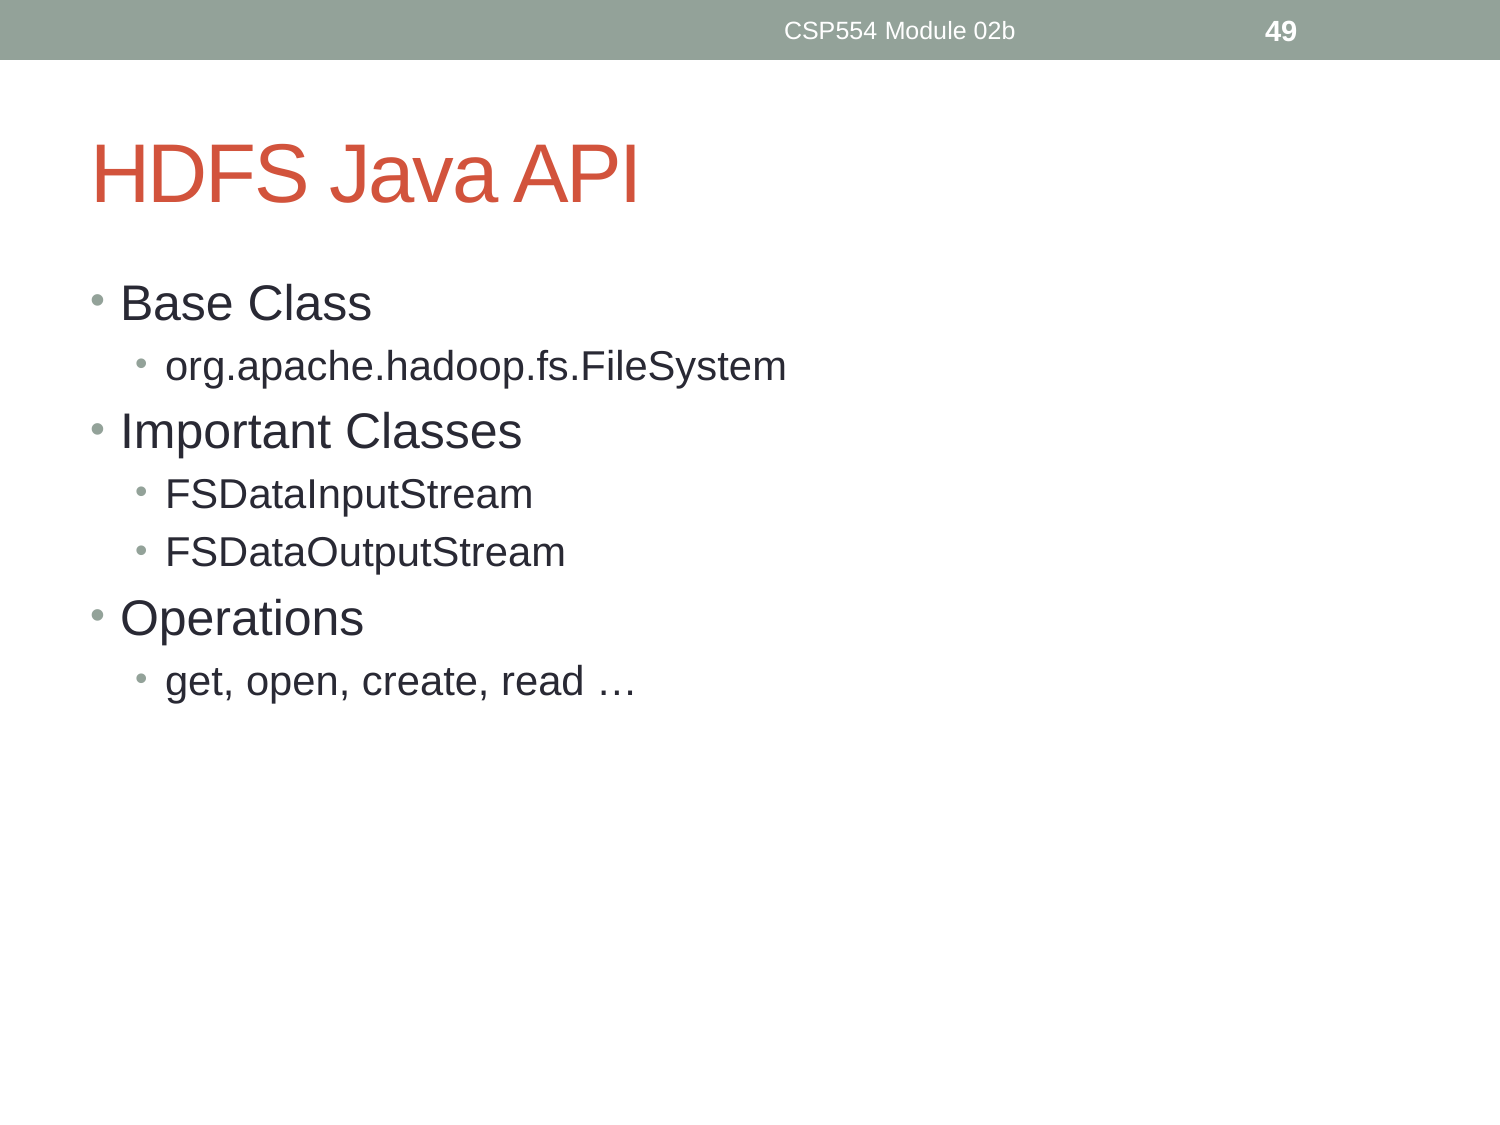

CSP554 Module 02b
49
# HDFS Java API
Base Class
org.apache.hadoop.fs.FileSystem
Important Classes
FSDataInputStream
FSDataOutputStream
Operations
get, open, create, read …